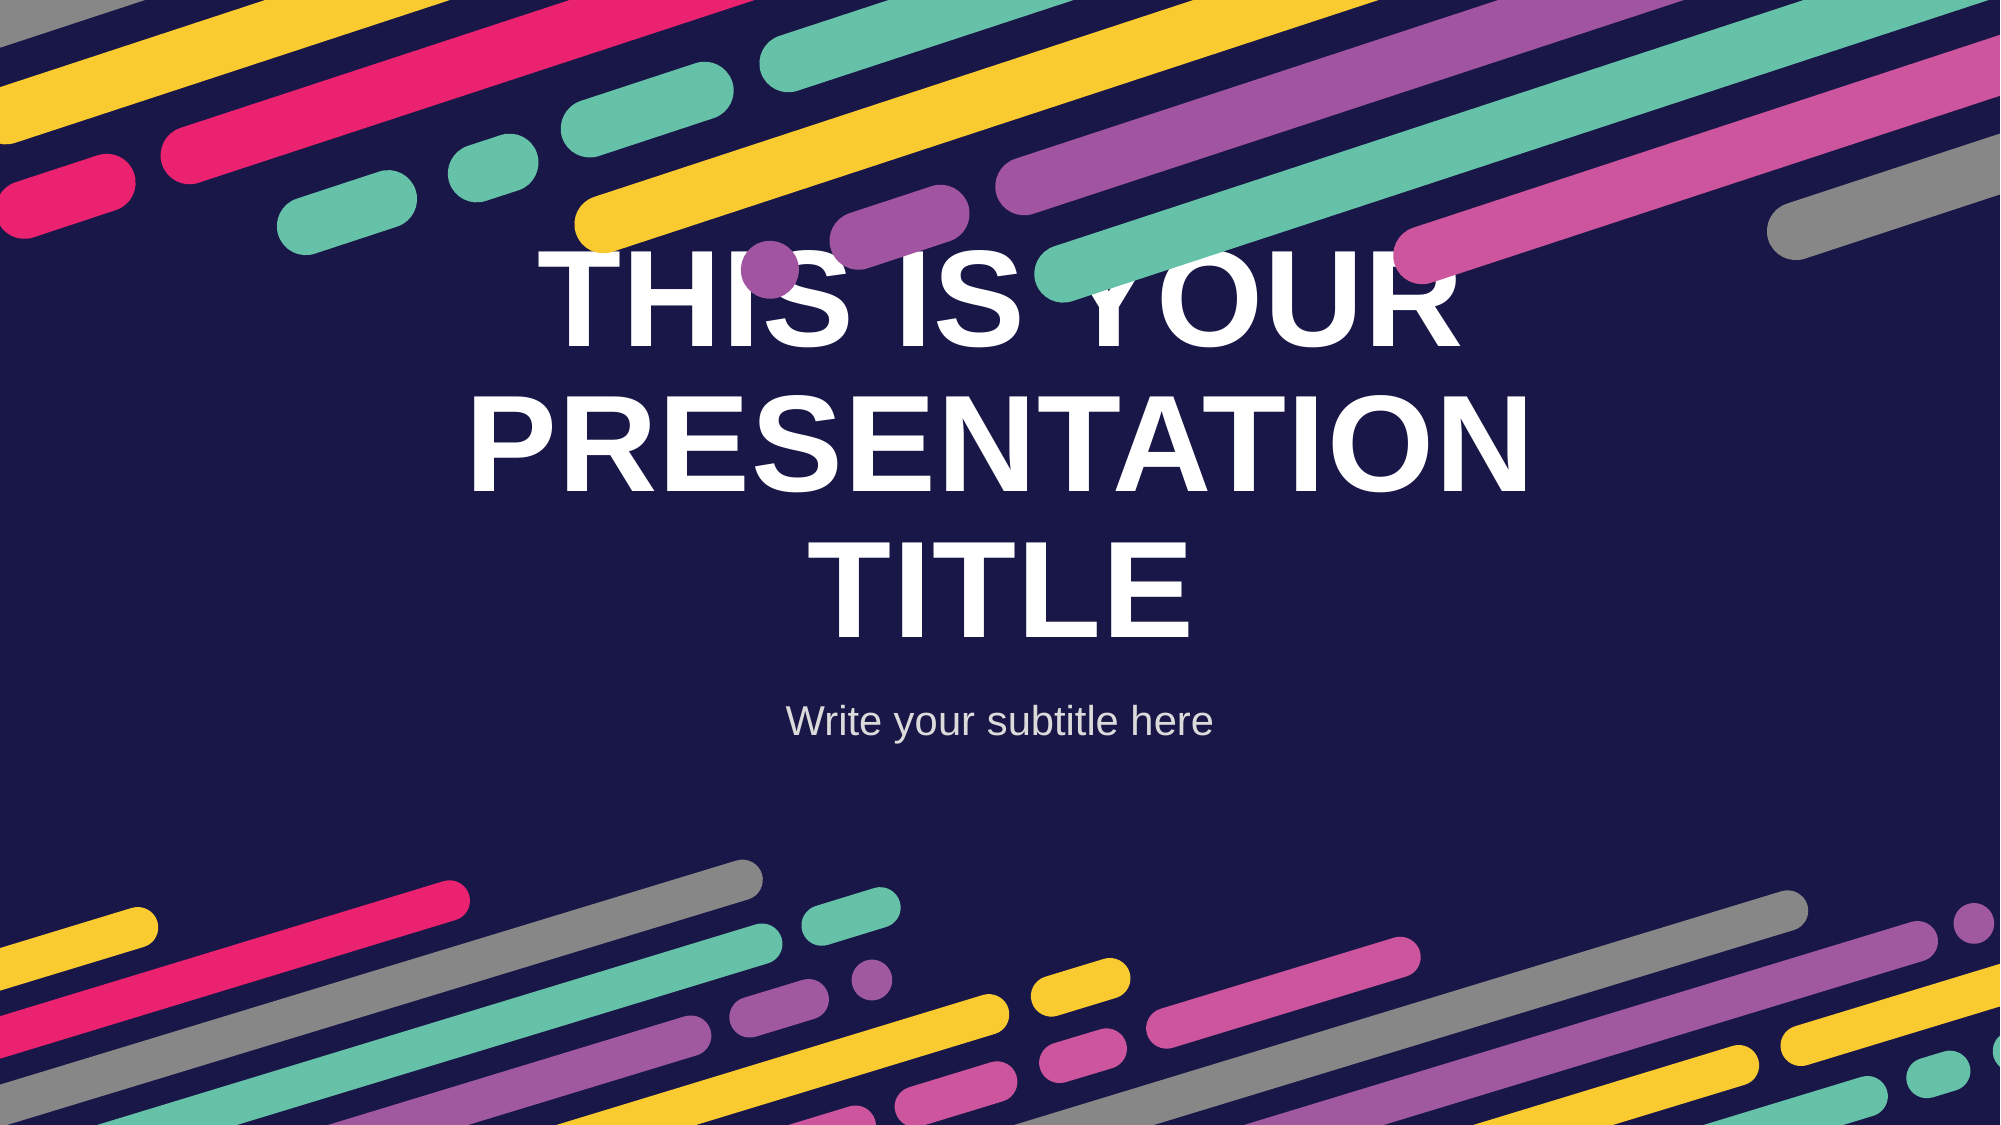

THIS IS YOUR
PRESENTATION TITLE
Write your subtitle here